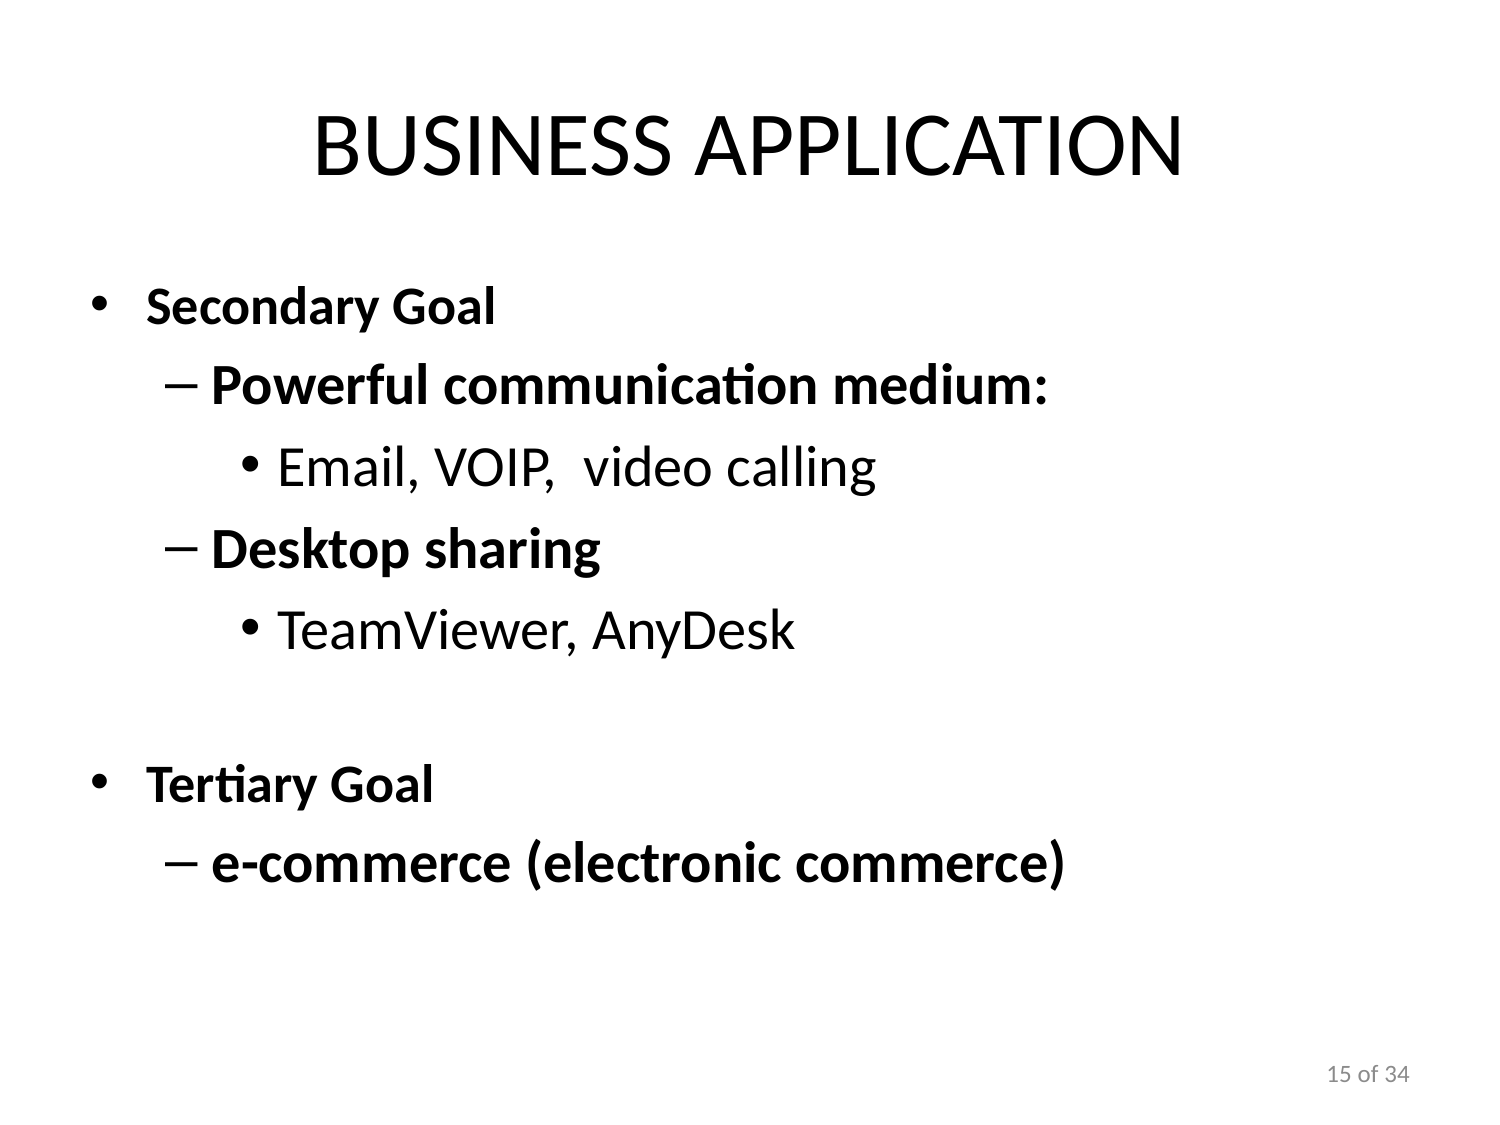

# Business Application
Secondary Goal
Powerful communication medium:
Email, VOIP,  video calling
Desktop sharing
TeamViewer, AnyDesk

Tertiary Goal
e-commerce (electronic commerce)

15 of 34